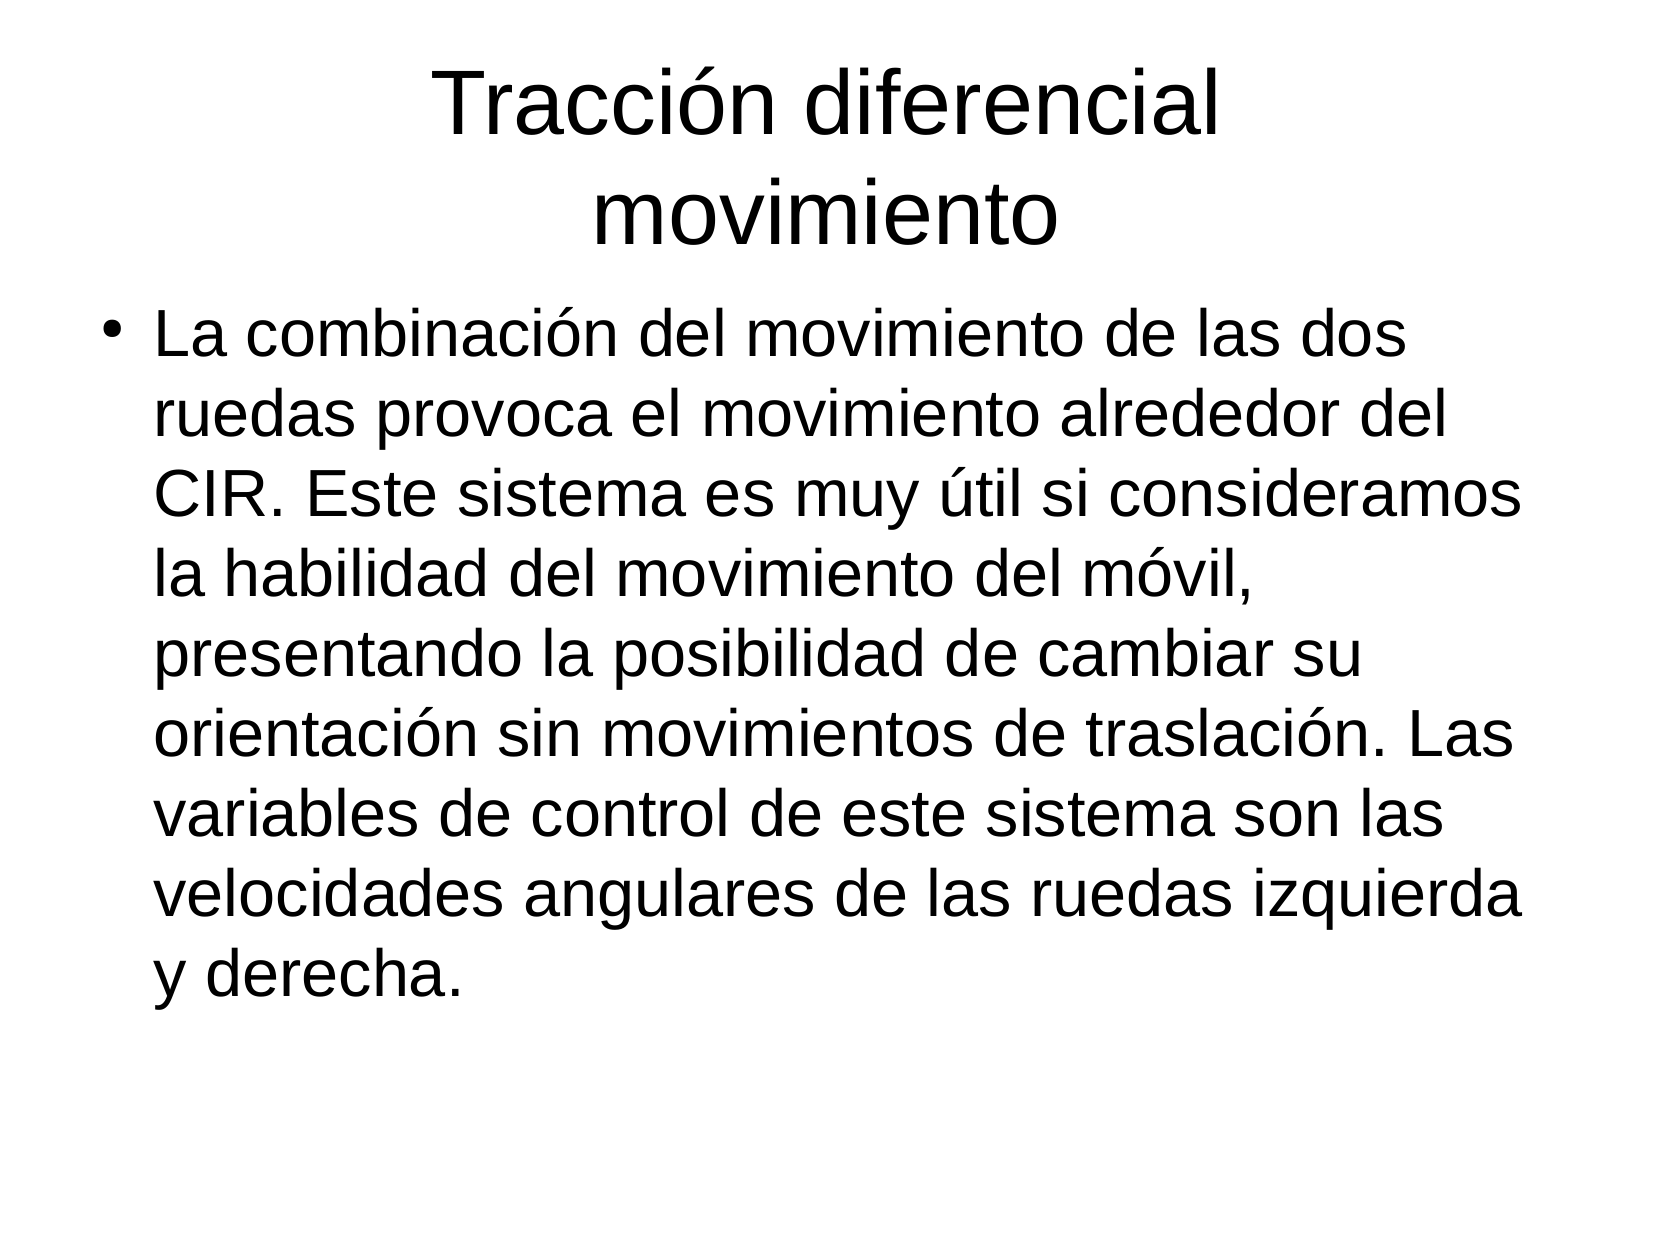

Tracción diferencial
movimiento
La combinación del movimiento de las dos ruedas provoca el movimiento alrededor del CIR. Este sistema es muy útil si consideramos la habilidad del movimiento del móvil, presentando la posibilidad de cambiar su orientación sin movimientos de traslación. Las variables de control de este sistema son las velocidades angulares de las ruedas izquierda y derecha.